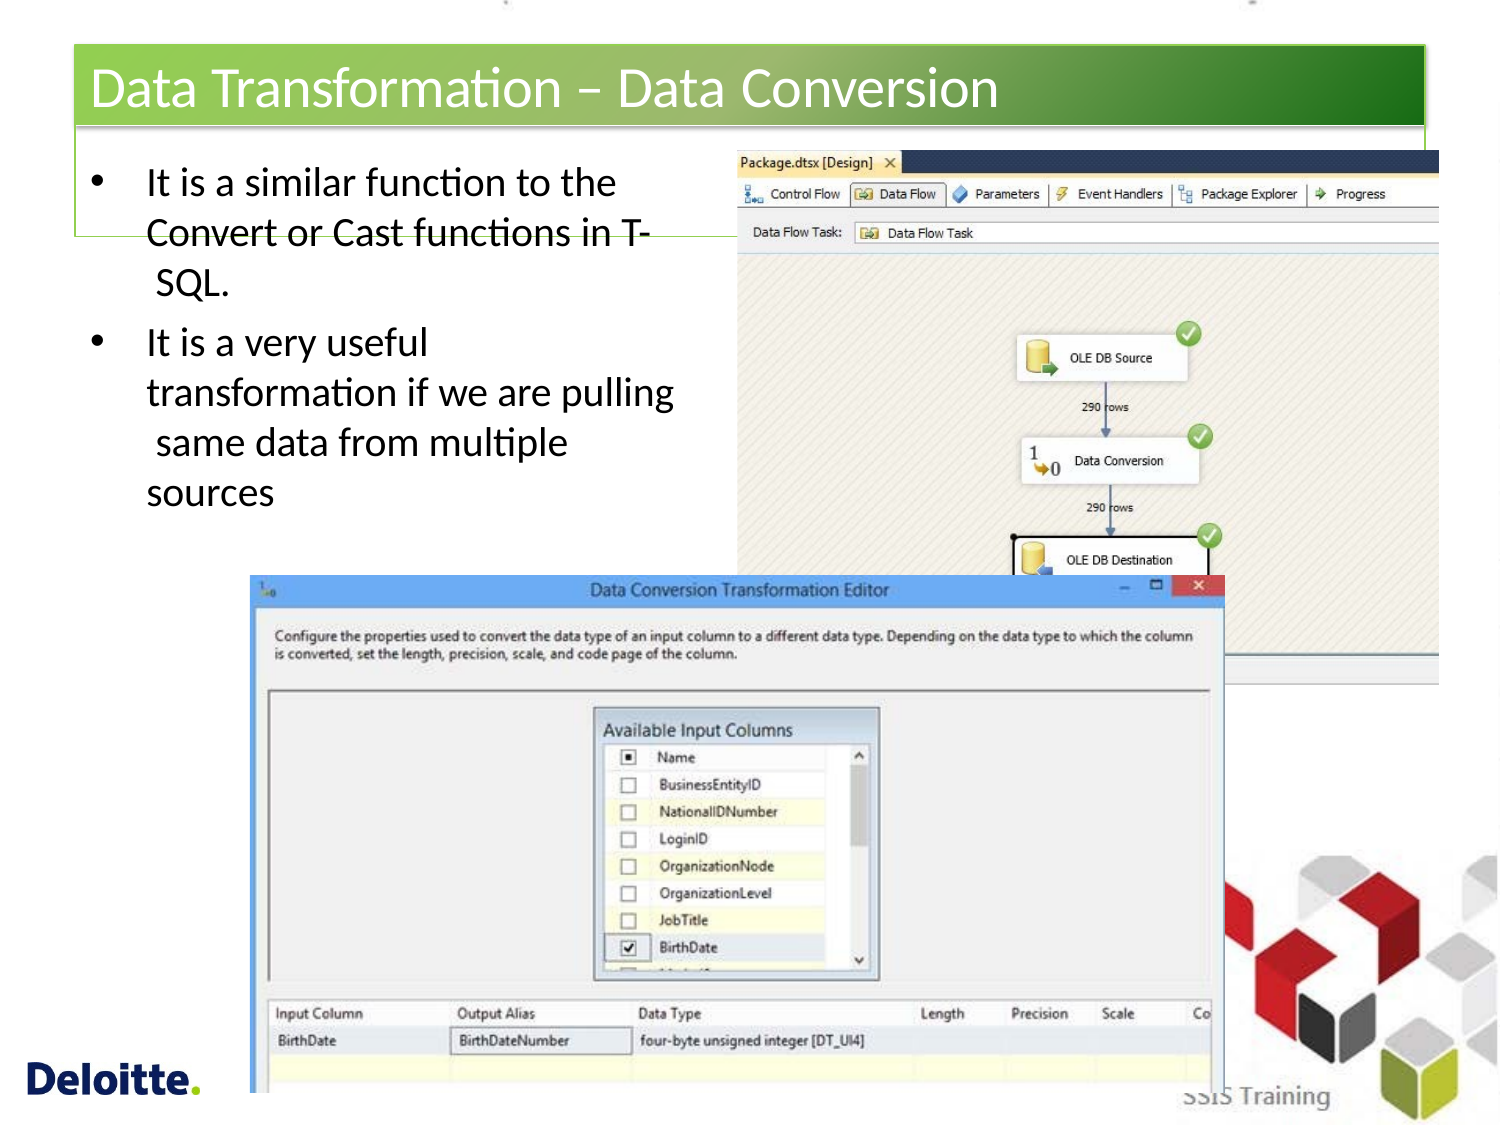

# Data Transformation – Data Conversion

It is a similar function to the  Convert or Cast functions in T-  SQL.
It is a very useful  transformation if we are pulling  same data from multiple  sources